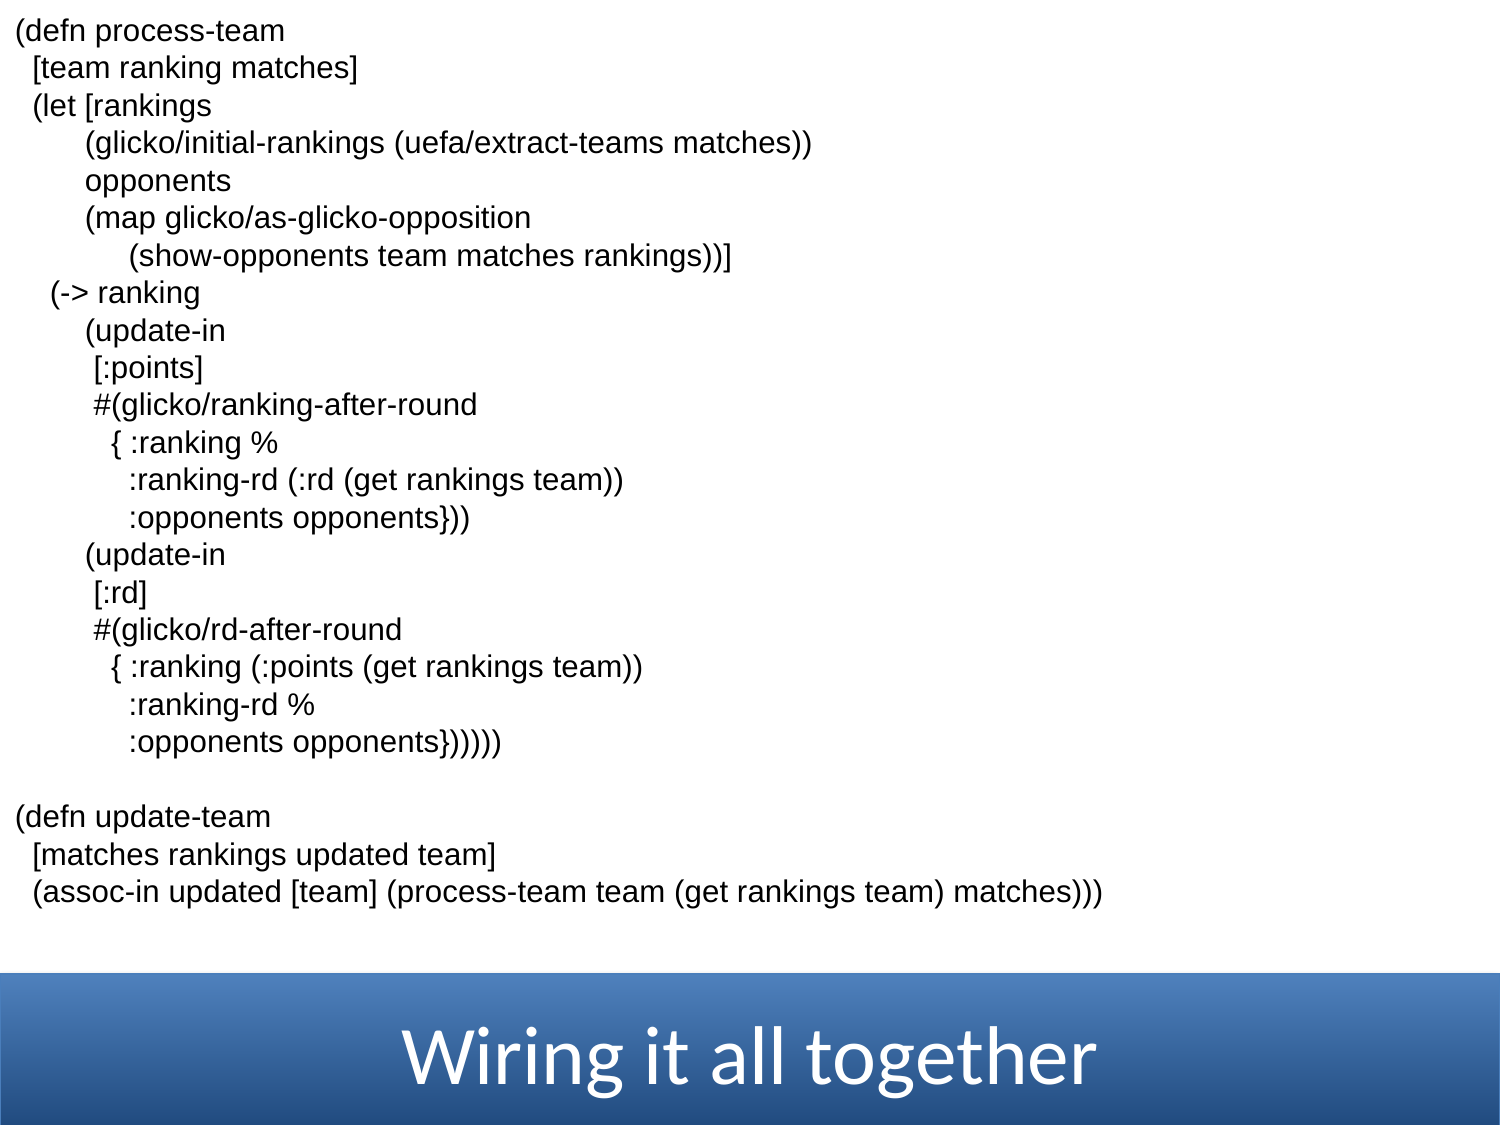

(defn process-team
  [team ranking matches]
  (let [rankings
        (glicko/initial-rankings (uefa/extract-teams matches))
        opponents
        (map glicko/as-glicko-opposition
             (show-opponents team matches rankings))]
    (-> ranking
        (update-in
         [:points]
         #(glicko/ranking-after-round
           { :ranking %
             :ranking-rd (:rd (get rankings team))
             :opponents opponents}))
        (update-in
         [:rd]
         #(glicko/rd-after-round
           { :ranking (:points (get rankings team))
             :ranking-rd %
             :opponents opponents})))))

(defn update-team
  [matches rankings updated team]
  (assoc-in updated [team] (process-team team (get rankings team) matches)))

Wiring it all together